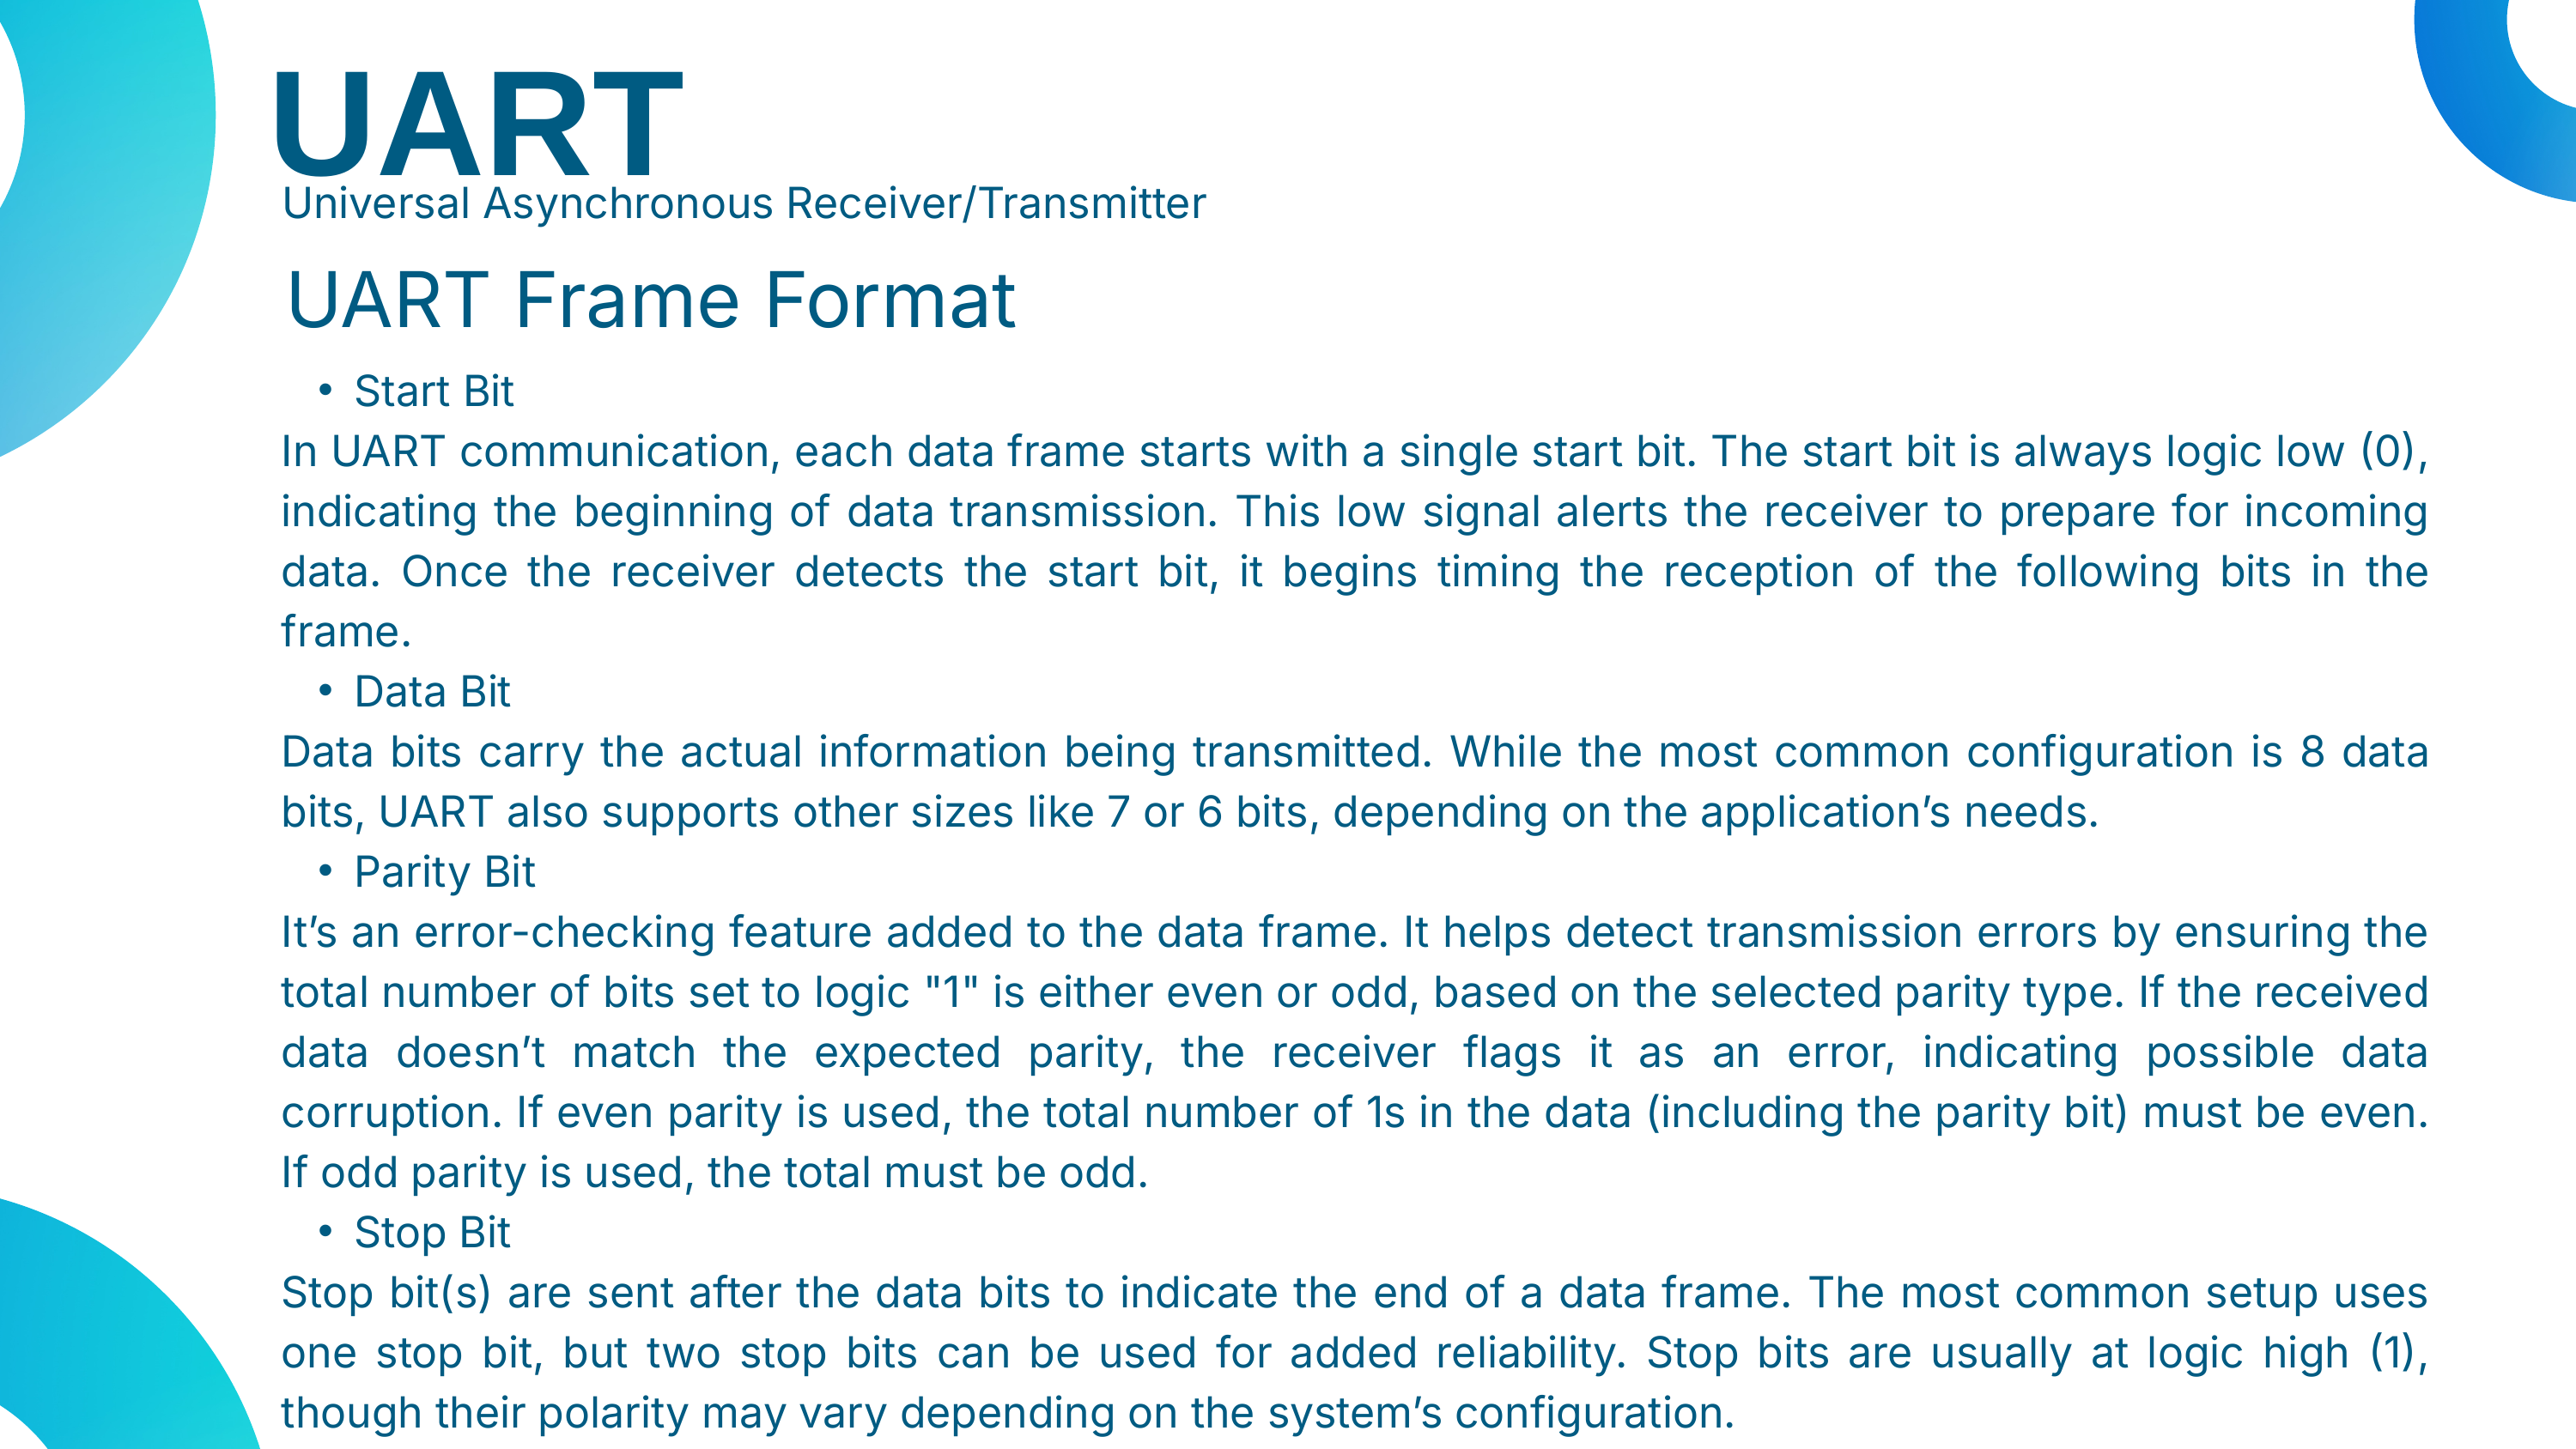

UART
Universal Asynchronous Receiver/Transmitter
UART Frame Format
Start Bit
In UART communication, each data frame starts with a single start bit. The start bit is always logic low (0), indicating the beginning of data transmission. This low signal alerts the receiver to prepare for incoming data. Once the receiver detects the start bit, it begins timing the reception of the following bits in the frame.
Data Bit
Data bits carry the actual information being transmitted. While the most common configuration is 8 data bits, UART also supports other sizes like 7 or 6 bits, depending on the application’s needs.
Parity Bit
It’s an error-checking feature added to the data frame. It helps detect transmission errors by ensuring the total number of bits set to logic "1" is either even or odd, based on the selected parity type. If the received data doesn’t match the expected parity, the receiver flags it as an error, indicating possible data corruption. If even parity is used, the total number of 1s in the data (including the parity bit) must be even. If odd parity is used, the total must be odd.
Stop Bit
Stop bit(s) are sent after the data bits to indicate the end of a data frame. The most common setup uses one stop bit, but two stop bits can be used for added reliability. Stop bits are usually at logic high (1), though their polarity may vary depending on the system’s configuration.